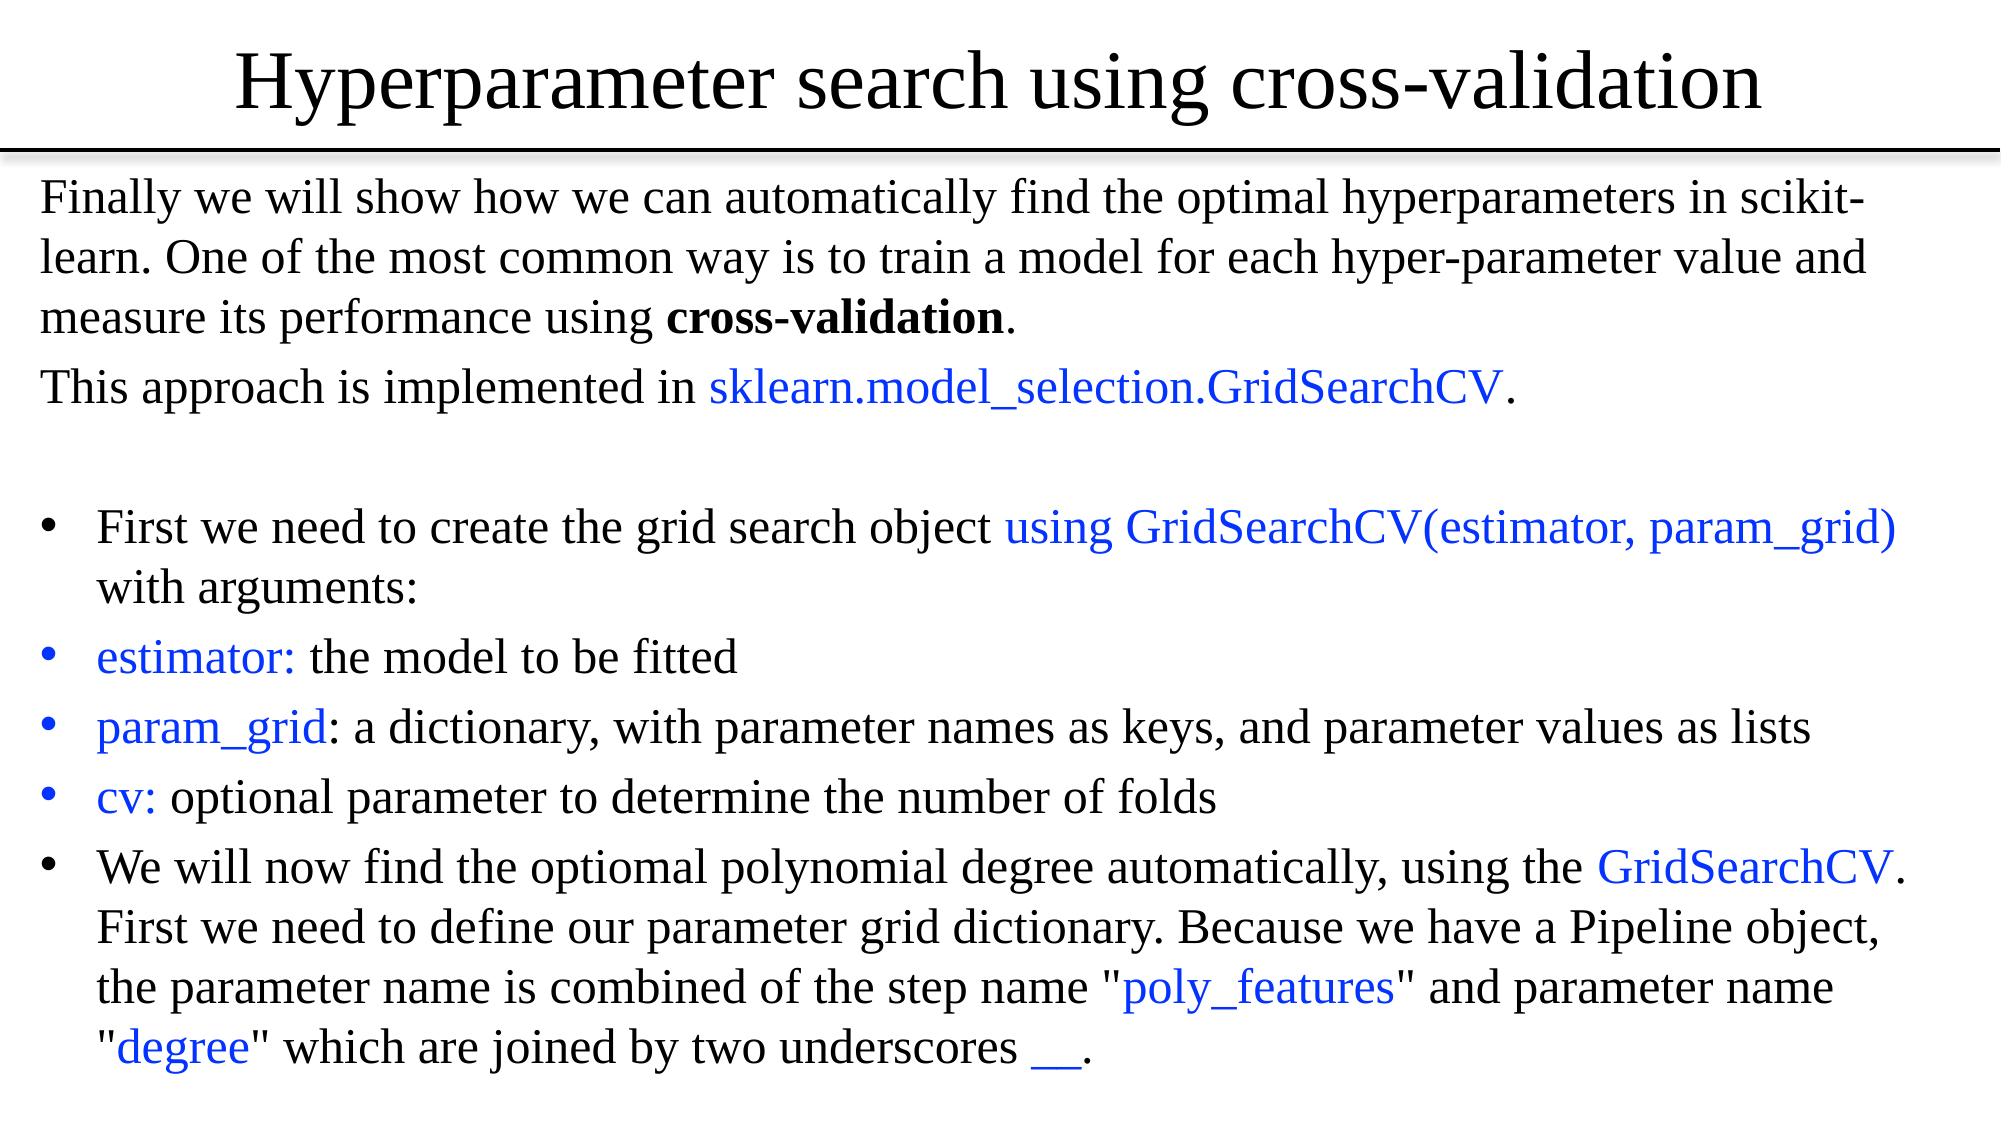

# Hyperparameter search using cross-validation
Finally we will show how we can automatically find the optimal hyperparameters in scikit-learn. One of the most common way is to train a model for each hyper-parameter value and measure its performance using cross-validation.
This approach is implemented in sklearn.model_selection.GridSearchCV.

First we need to create the grid search object using GridSearchCV(estimator, param_grid) with arguments:
estimator: the model to be fitted
param_grid: a dictionary, with parameter names as keys, and parameter values as lists
cv: optional parameter to determine the number of folds
We will now find the optiomal polynomial degree automatically, using the GridSearchCV. First we need to define our parameter grid dictionary. Because we have a Pipeline object, the parameter name is combined of the step name "poly_features" and parameter name "degree" which are joined by two underscores __.